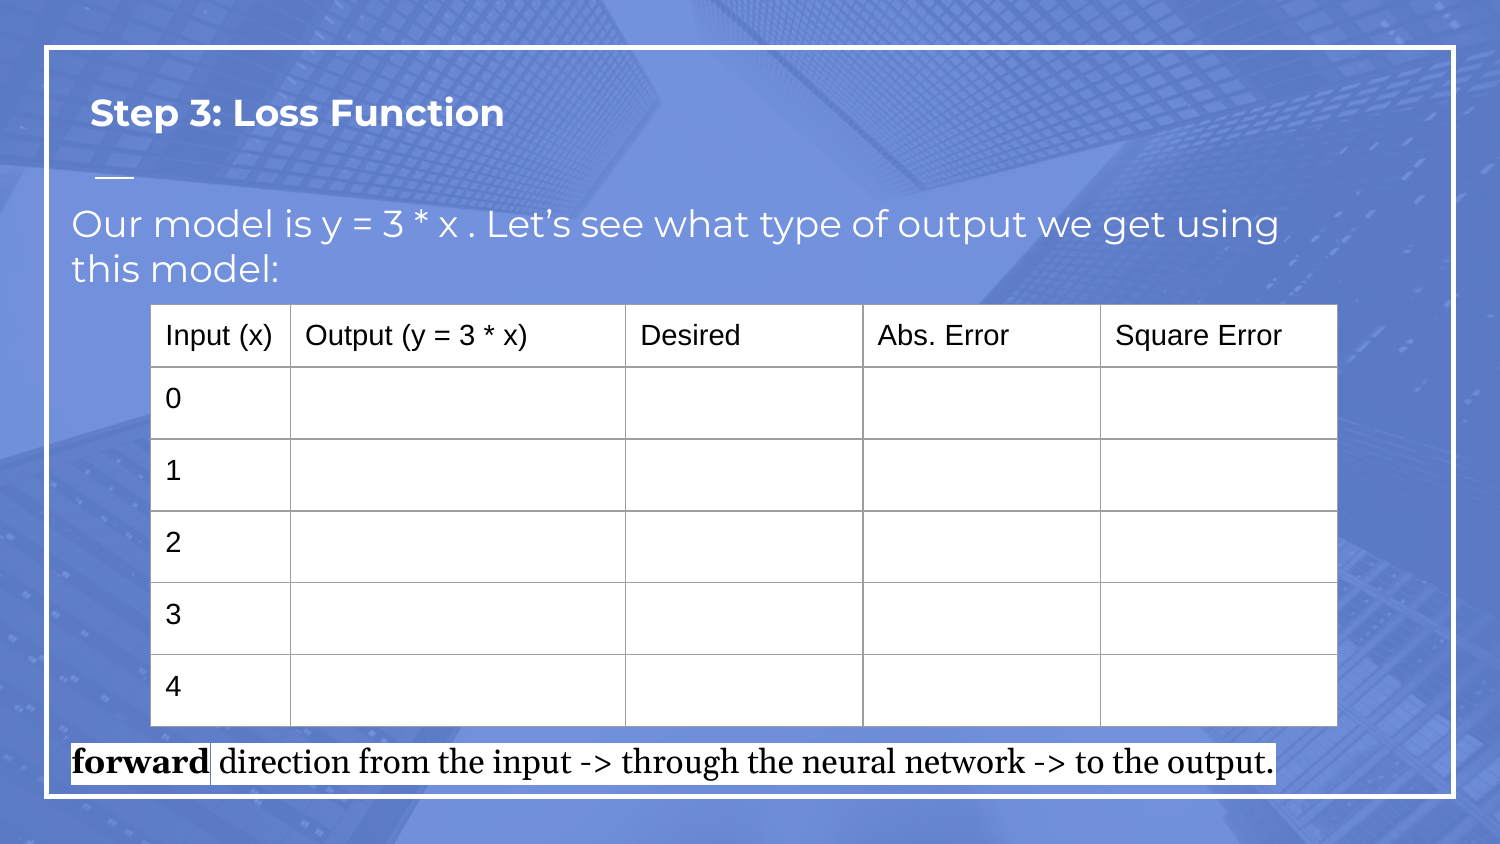

Step 3: Loss Function
# Our model is y = 3 * x . Let’s see what type of output we get using this model:

forward direction from the input -> through the neural network -> to the output.

| Input (x) | Output (y = 3 \* x) | Desired | Abs. Error | Square Error |
| --- | --- | --- | --- | --- |
| 0 |  |  |  |  |
| 1 |  |  |  |  |
| 2 |  |  |  |  |
| 3 |  |  |  |  |
| 4 |  |  |  |  |
Data
Weighted Sum